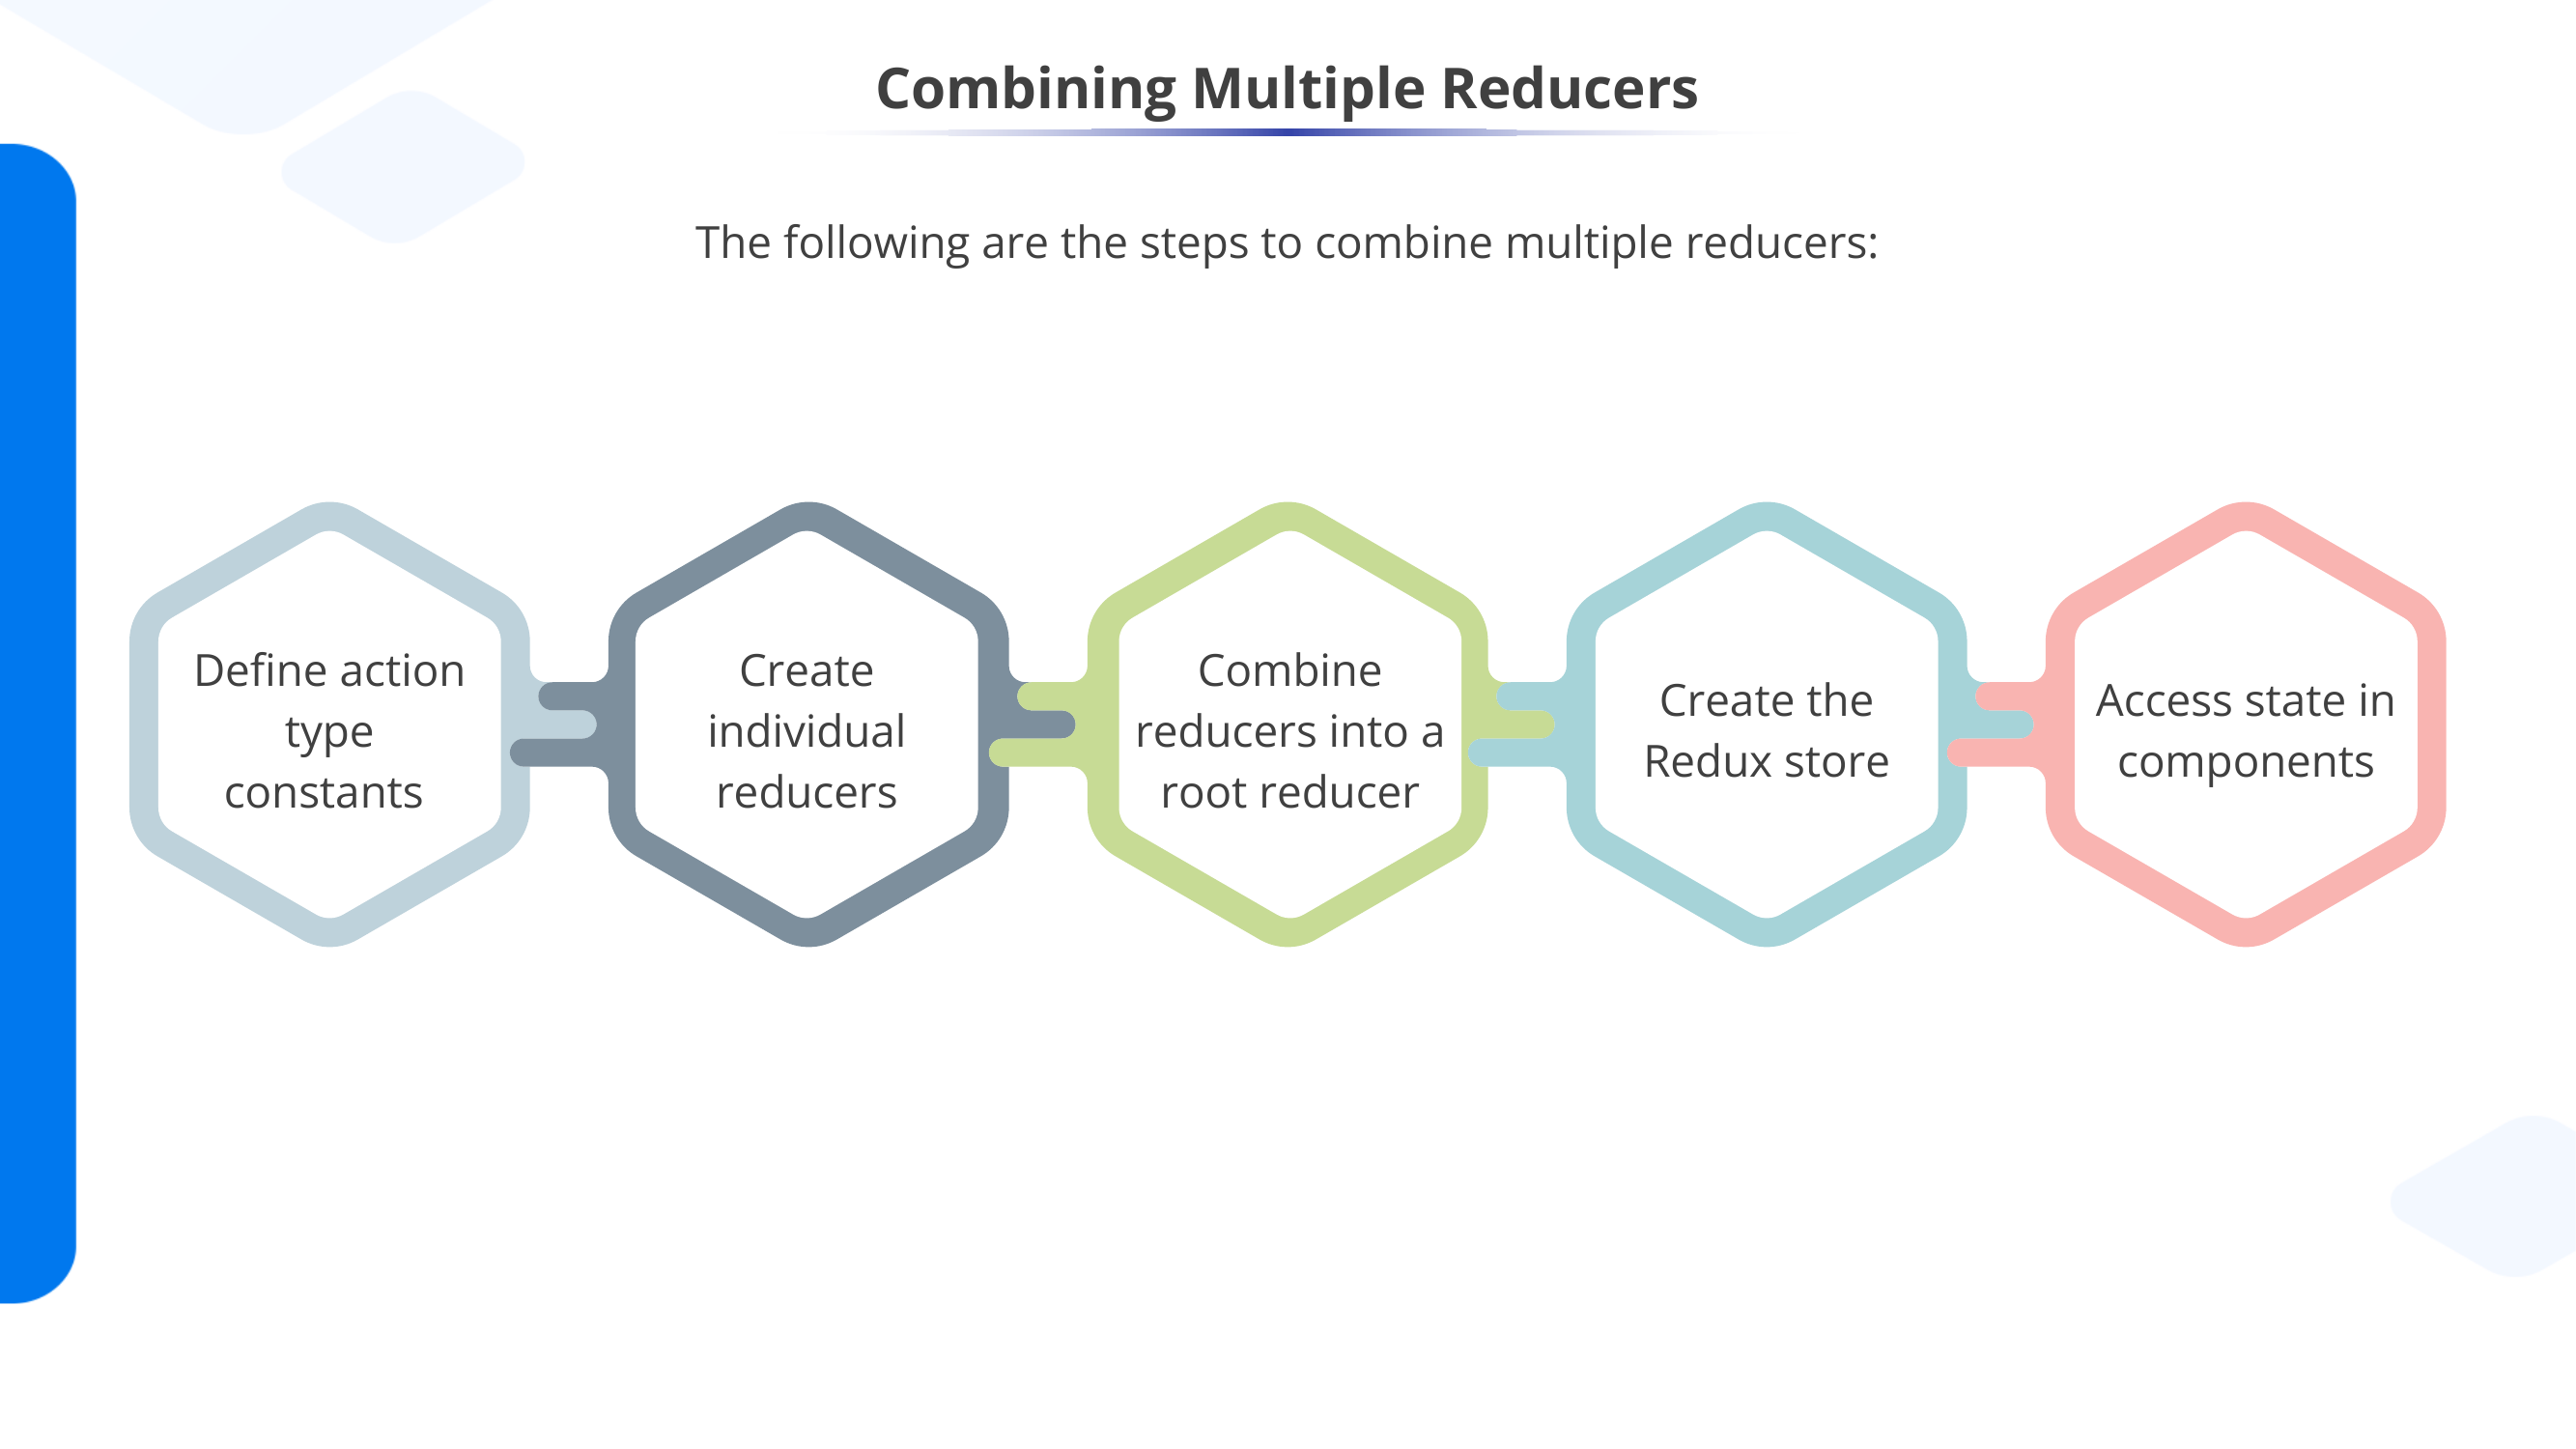

# Combining Multiple Reducers

The following are the steps to combine multiple reducers:

Define action type constants
Create individual reducers
Combine reducers into a root reducer
Create the Redux store
Access state in components